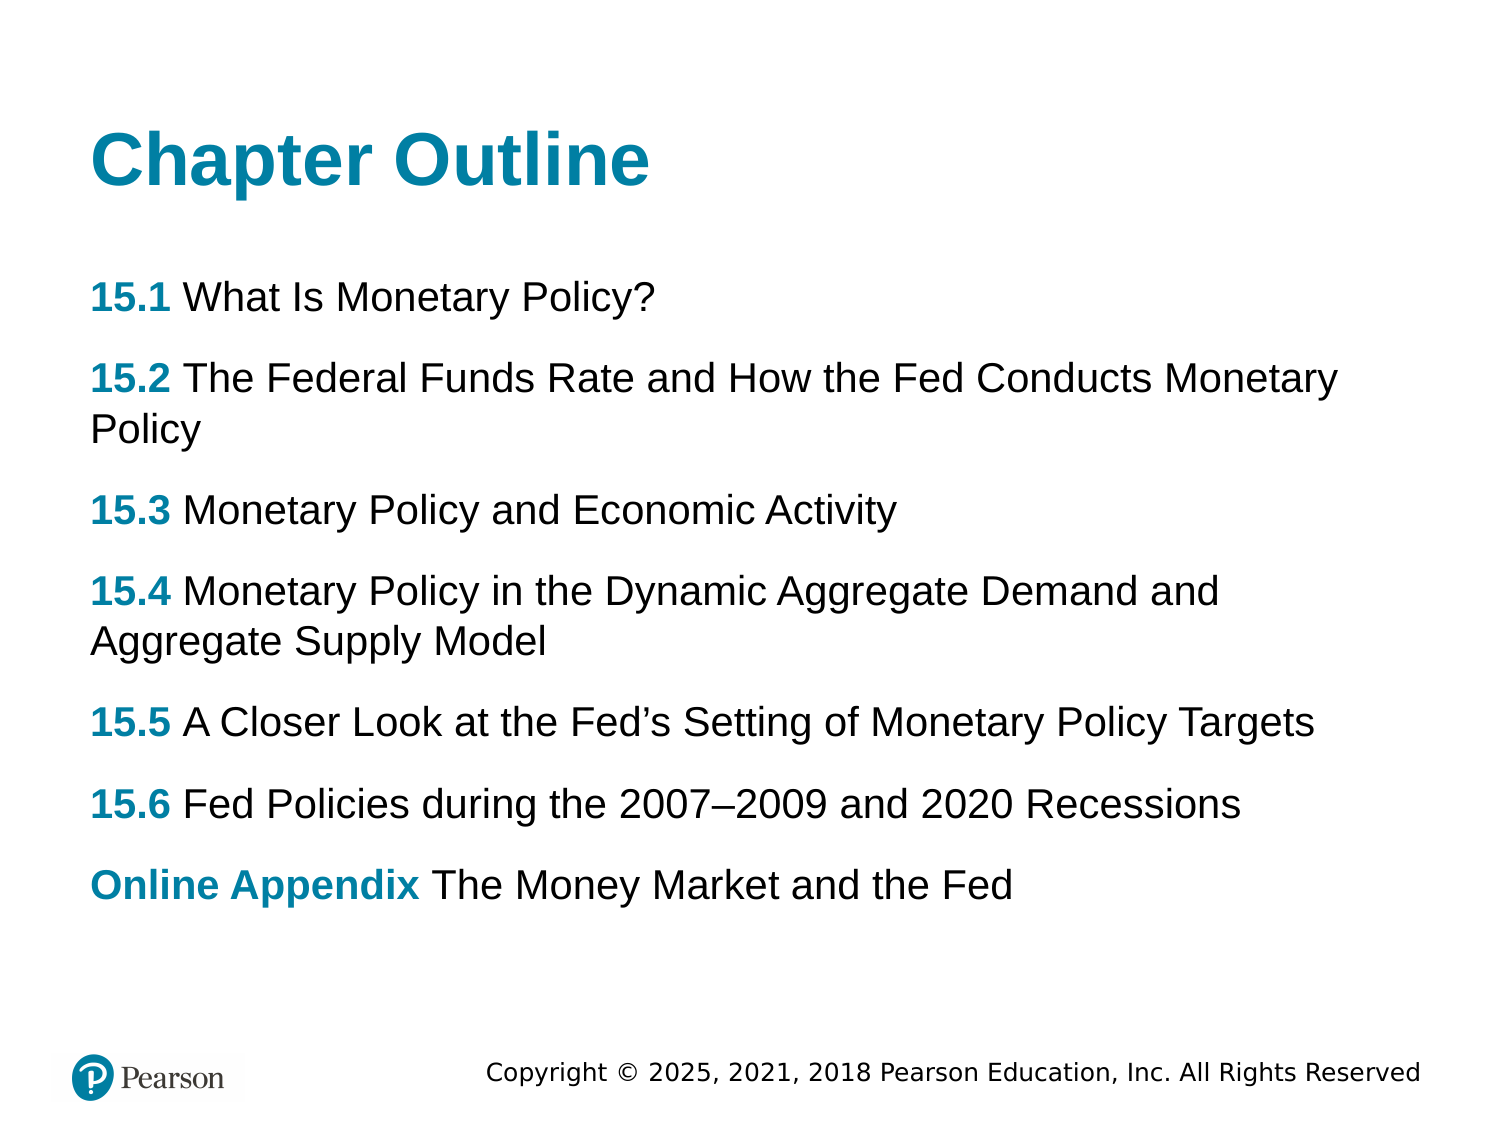

# Chapter Outline
15.1 What Is Monetary Policy?
15.2 The Federal Funds Rate and How the Fed Conducts Monetary Policy
15.3 Monetary Policy and Economic Activity
15.4 Monetary Policy in the Dynamic Aggregate Demand and Aggregate Supply Model
15.5 A Closer Look at the Fed’s Setting of Monetary Policy Targets
15.6 Fed Policies during the 2007–2009 and 2020 Recessions
Online Appendix The Money Market and the Fed